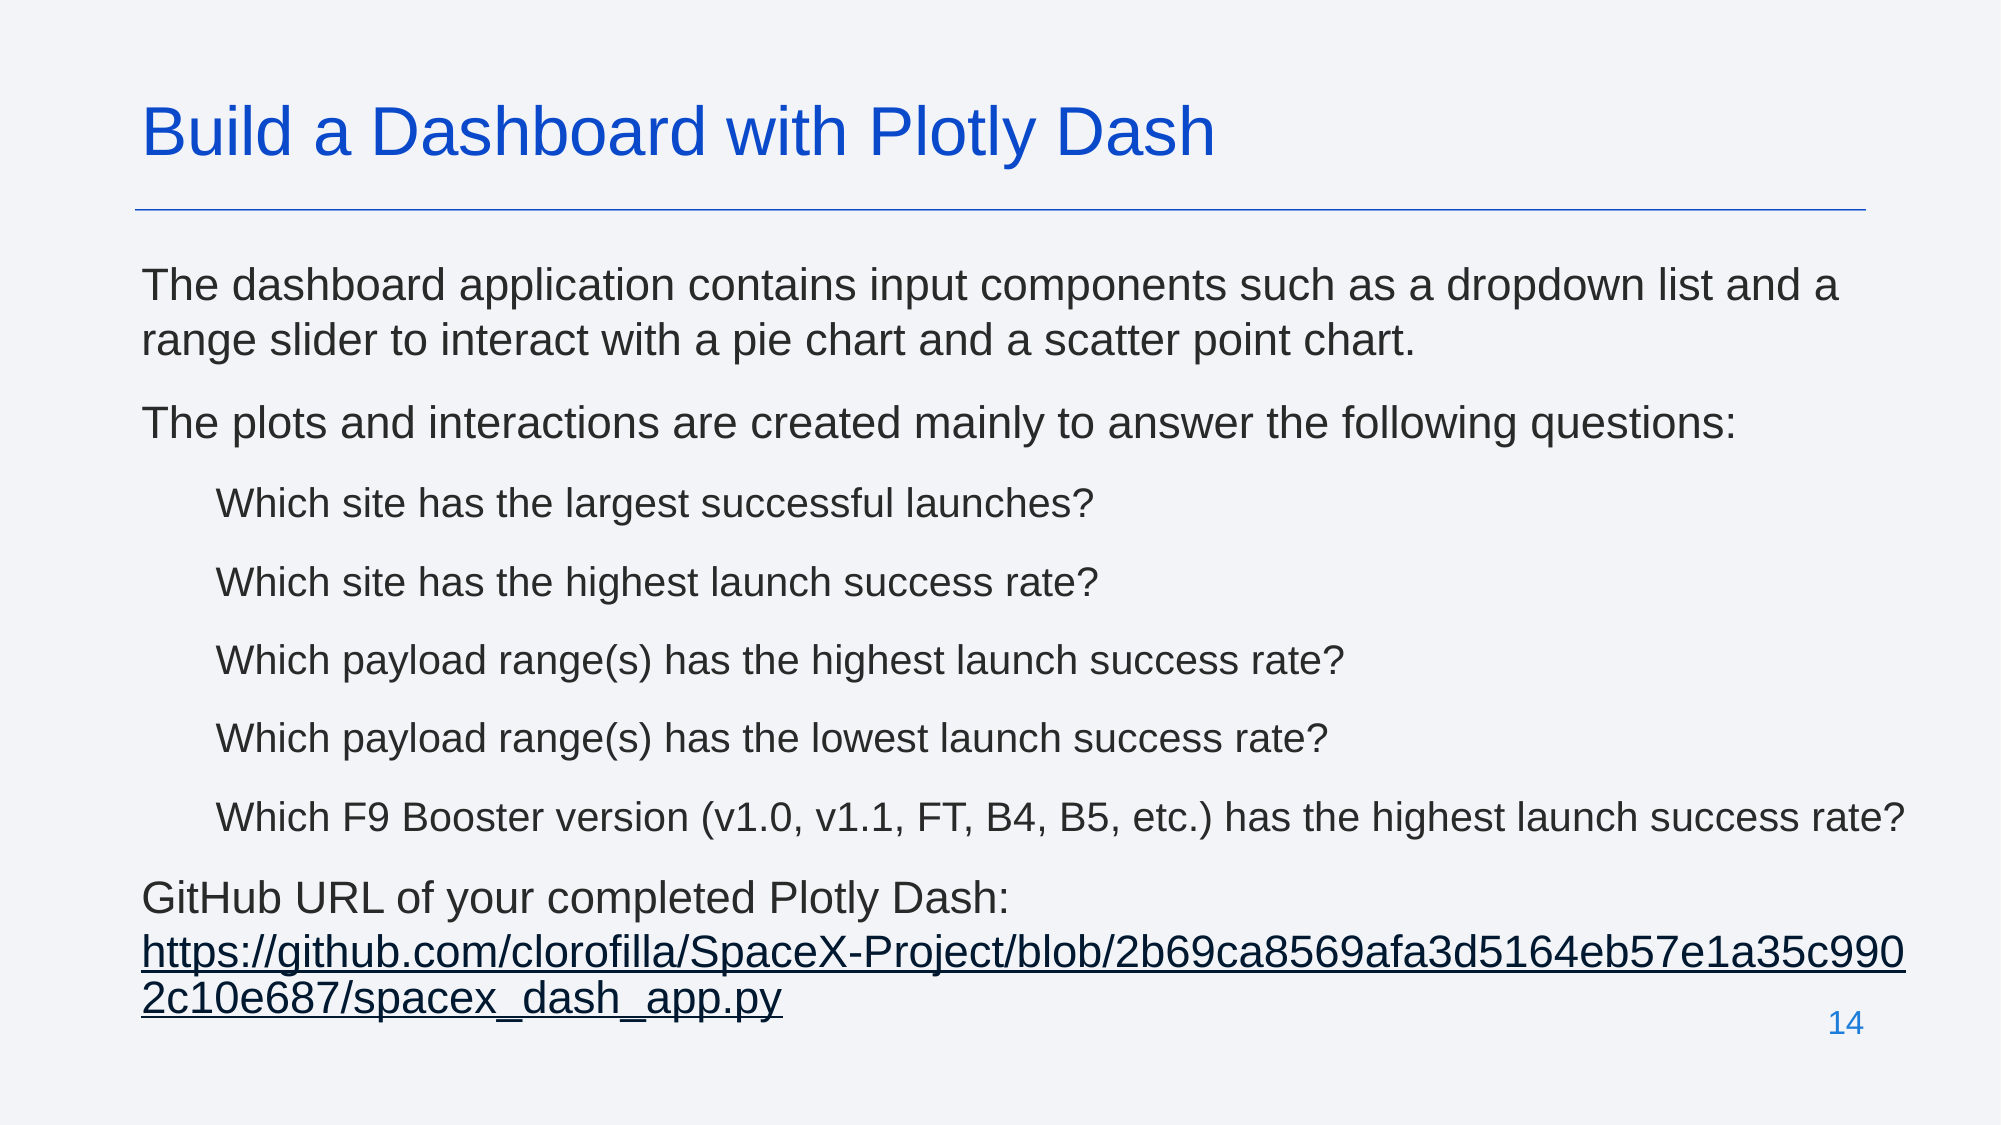

Build a Dashboard with Plotly Dash
The dashboard application contains input components such as a dropdown list and a range slider to interact with a pie chart and a scatter point chart.
The plots and interactions are created mainly to answer the following questions:
Which site has the largest successful launches?
Which site has the highest launch success rate?
Which payload range(s) has the highest launch success rate?
Which payload range(s) has the lowest launch success rate?
Which F9 Booster version (v1.0, v1.1, FT, B4, B5, etc.) has the highest launch success rate?
GitHub URL of your completed Plotly Dash: https://github.com/clorofilla/SpaceX-Project/blob/2b69ca8569afa3d5164eb57e1a35c9902c10e687/spacex_dash_app.py

14